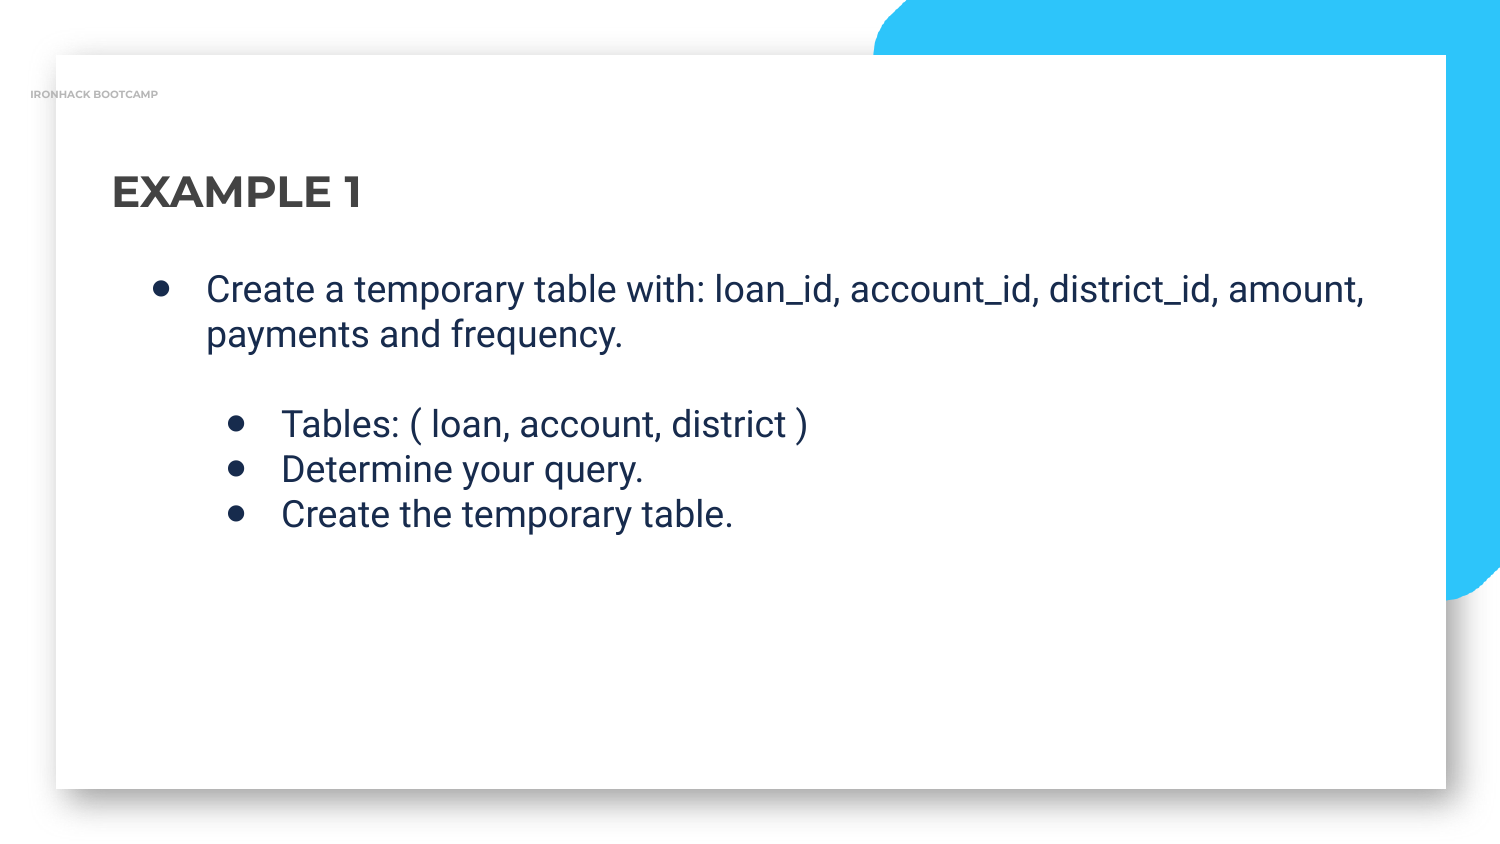

IRONHACK BOOTCAMP
EXAMPLE 1
Create a temporary table with: loan_id, account_id, district_id, amount, payments and frequency.

Tables: ( loan, account, district )
Determine your query.
Create the temporary table.